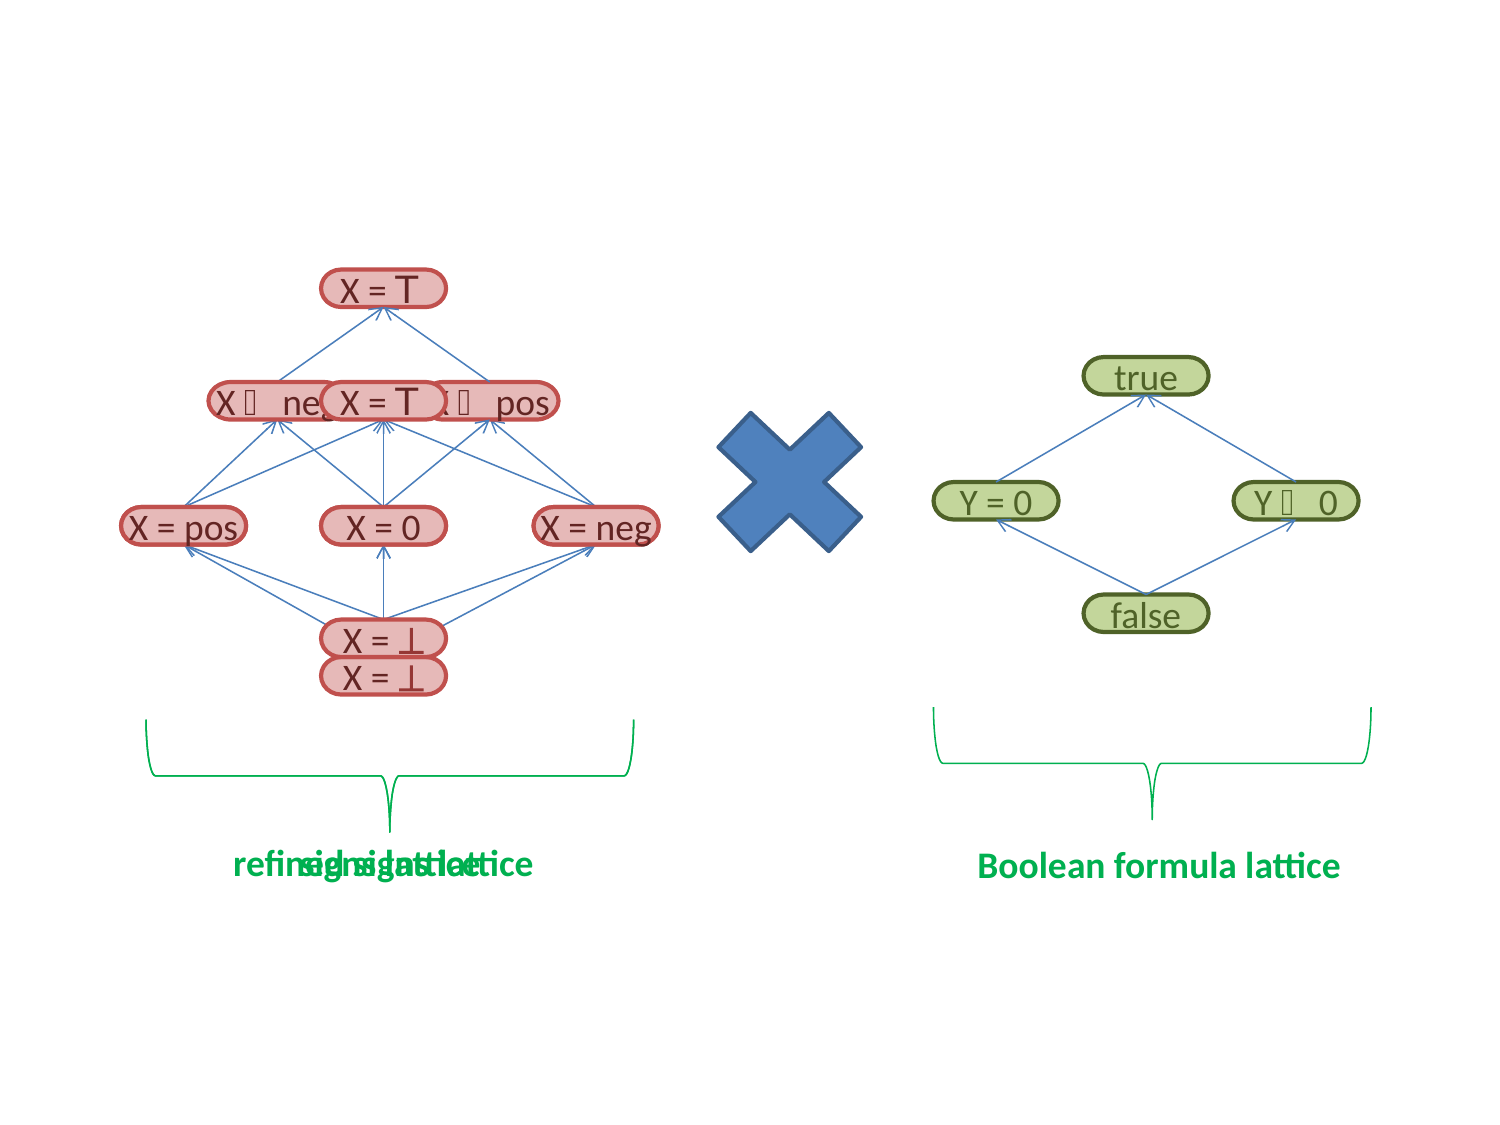

X = T
X ≠ neg
X ≠ pos
X = pos
X = 0
X = neg
X = ⊥
true
Y = 0
Y ≠ 0
false
X = T
X = pos
X = 0
X = neg
X = ⊥

Boolean formula lattice

signs lattice

refined signs lattice